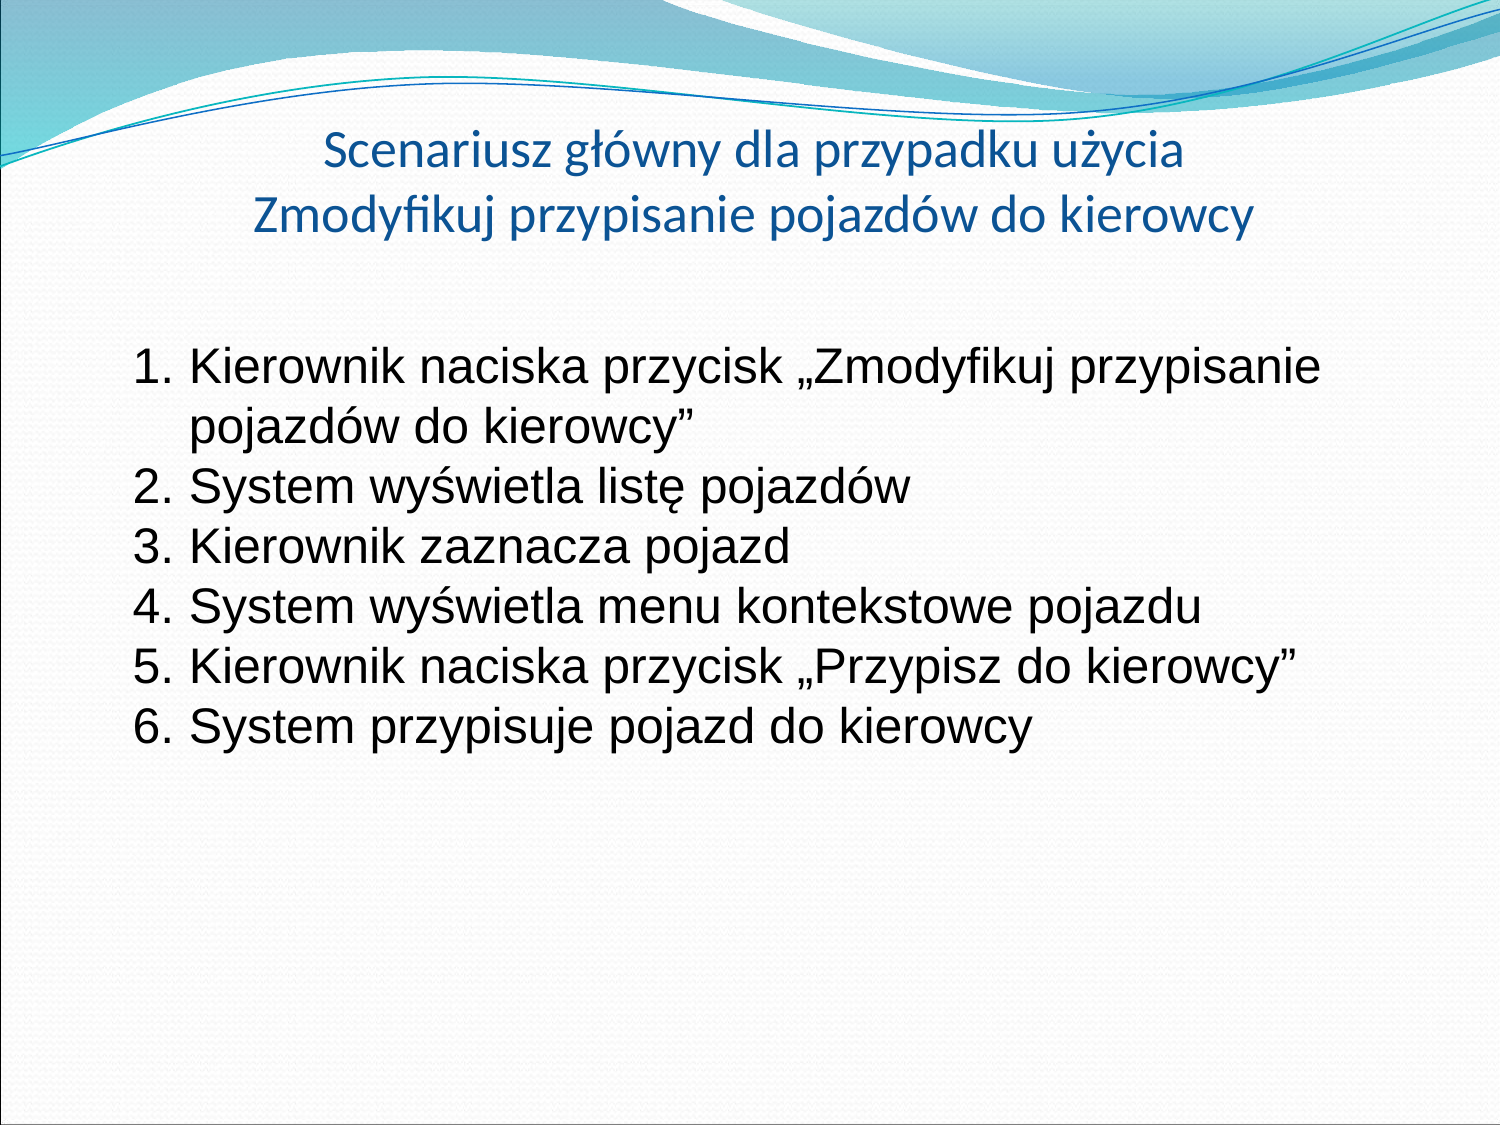

# Scenariusz główny dla przypadku użycia Zmodyfikuj przypisanie pojazdów do kierowcy
Kierownik naciska przycisk „Zmodyfikuj przypisanie pojazdów do kierowcy”
System wyświetla listę pojazdów
Kierownik zaznacza pojazd
System wyświetla menu kontekstowe pojazdu
Kierownik naciska przycisk „Przypisz do kierowcy”
System przypisuje pojazd do kierowcy